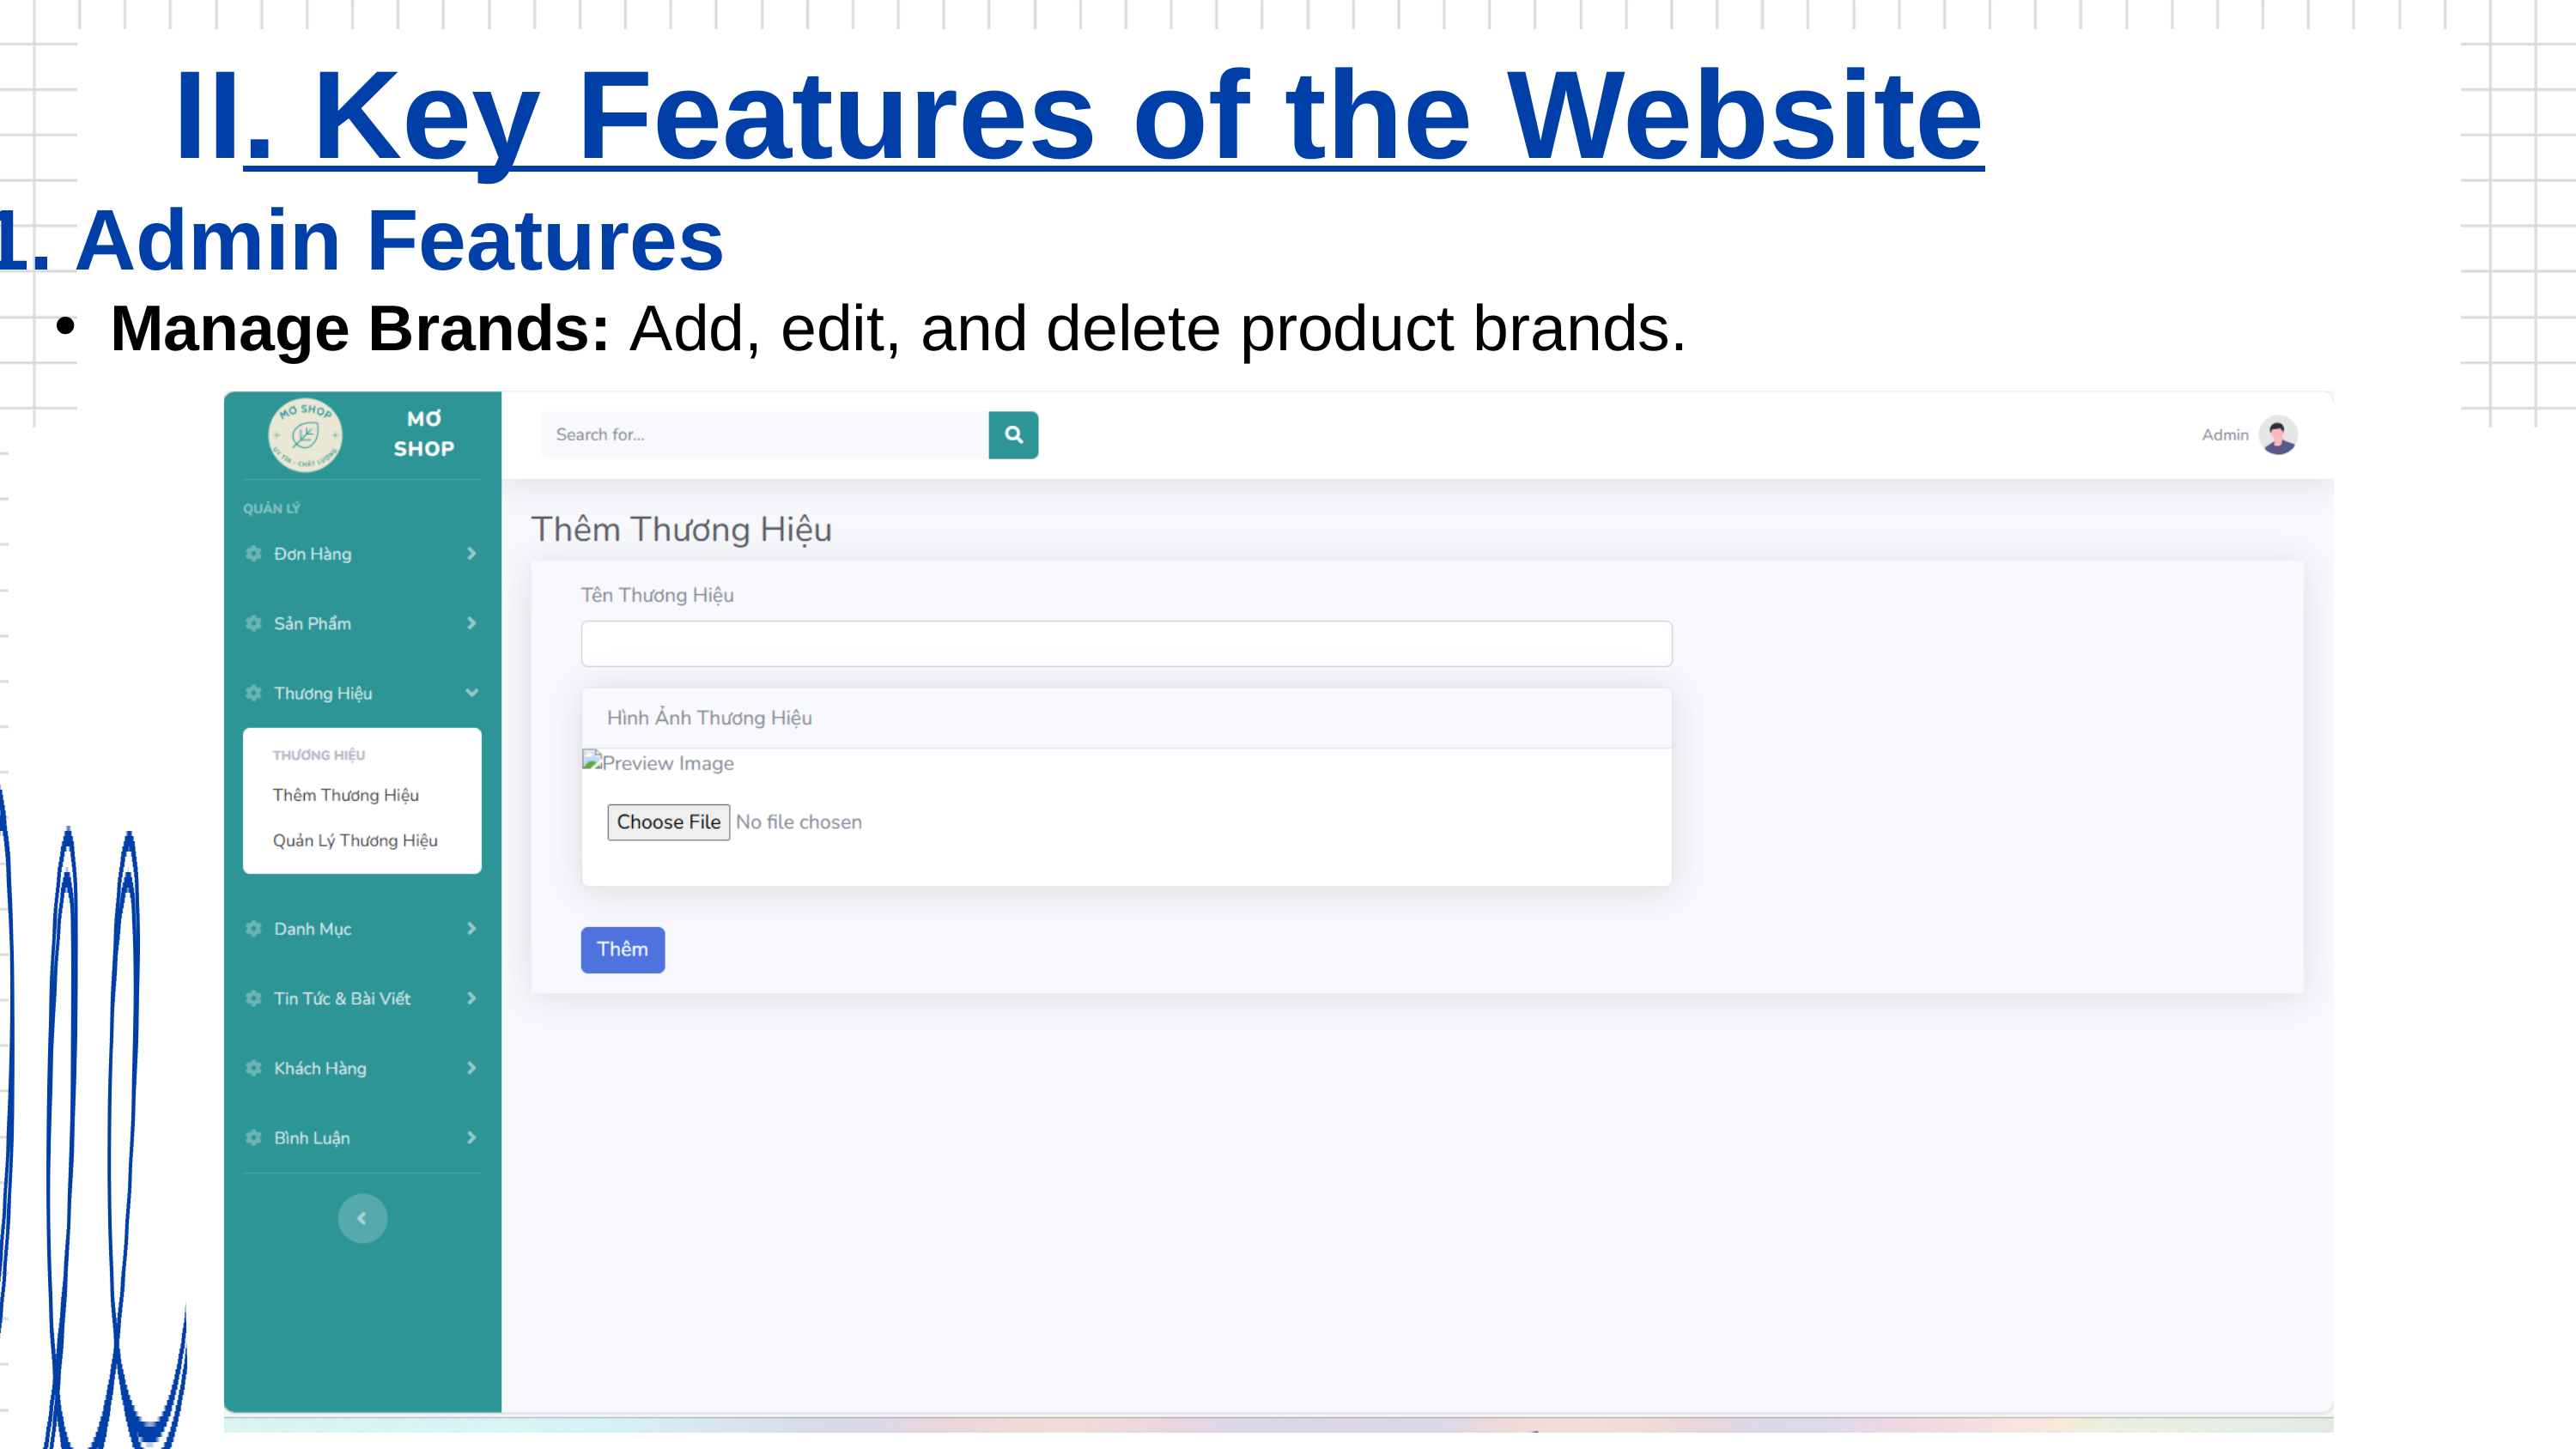

II. Key Features of the Website

1. Admin Features
Manage Brands: Add, edit, and delete product brands.